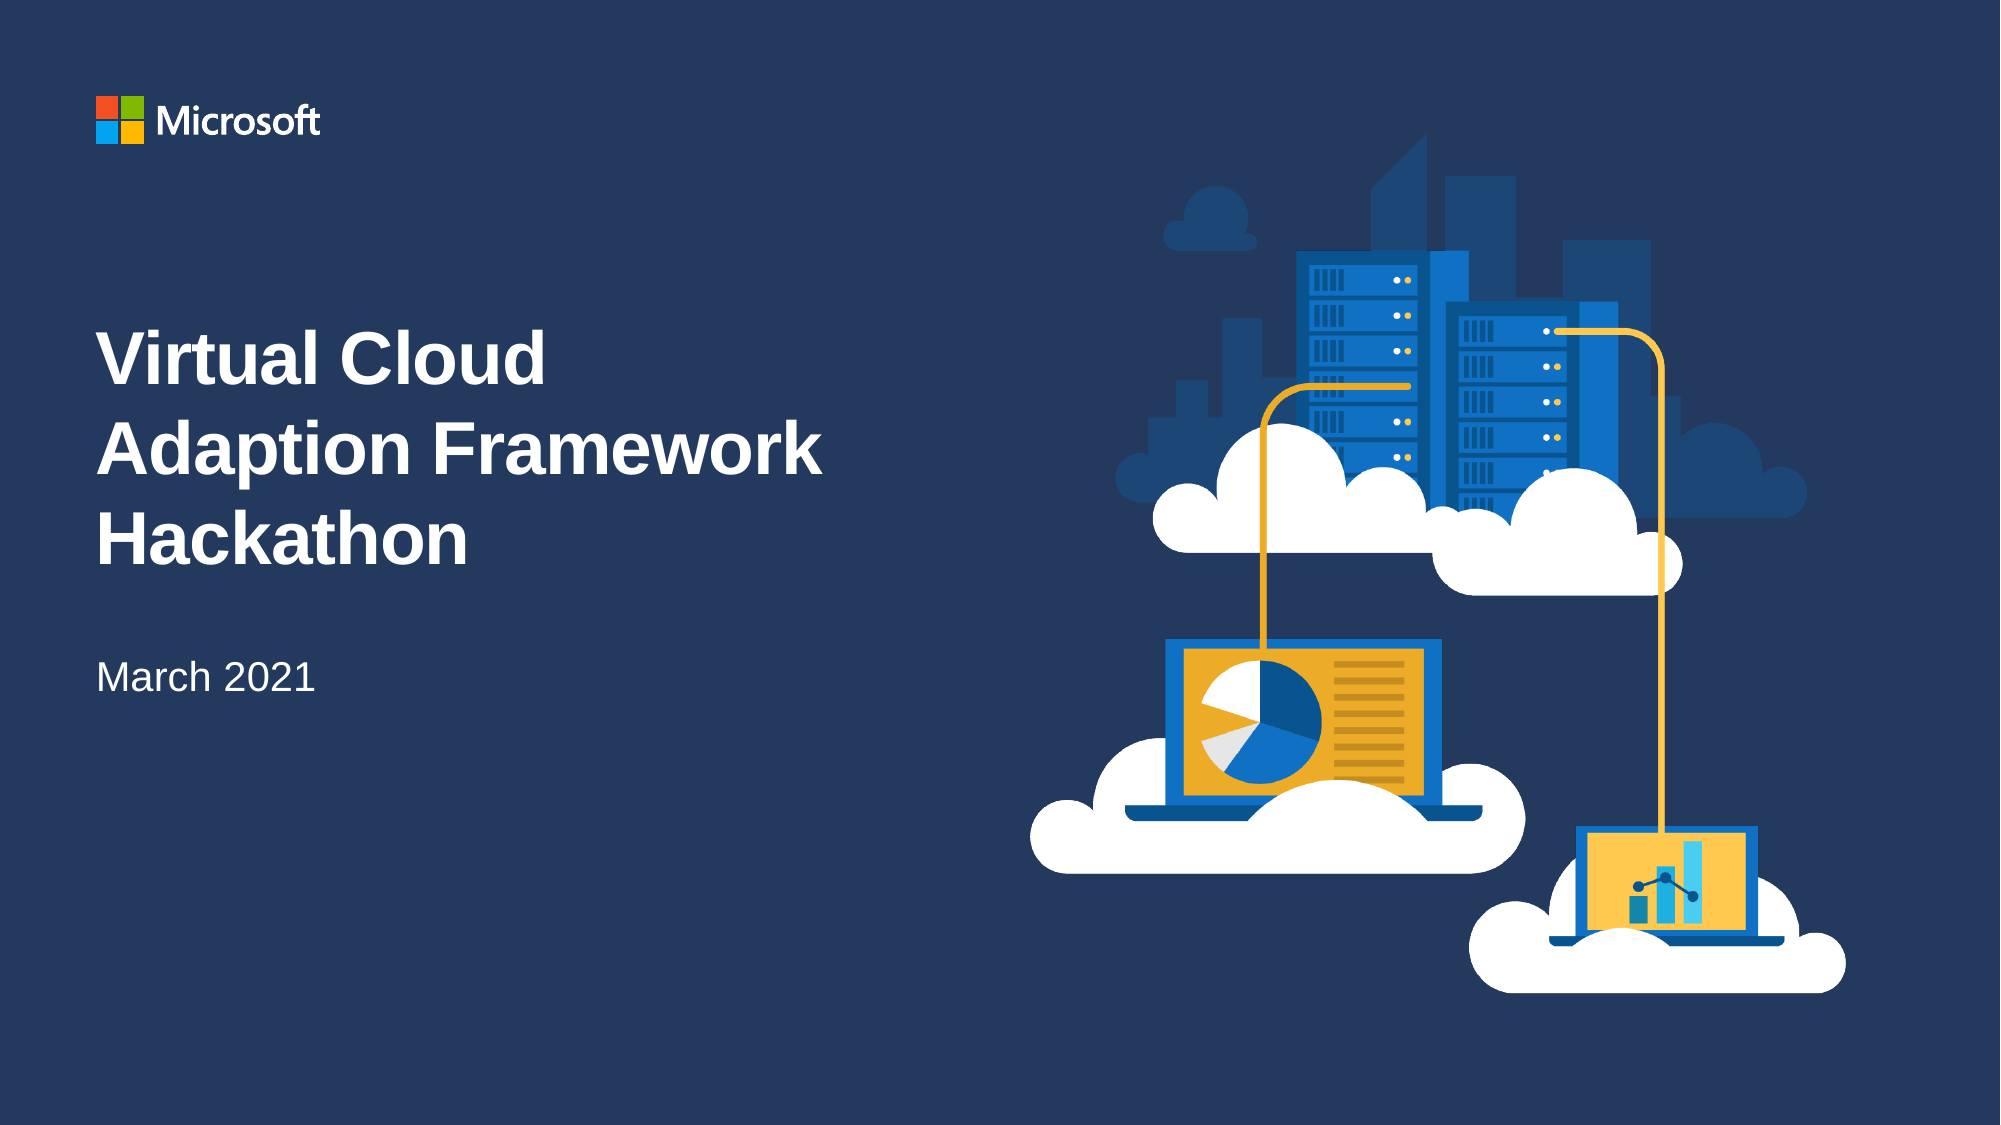

# Virtual Cloud Adaption Framework Hackathon
March 2021